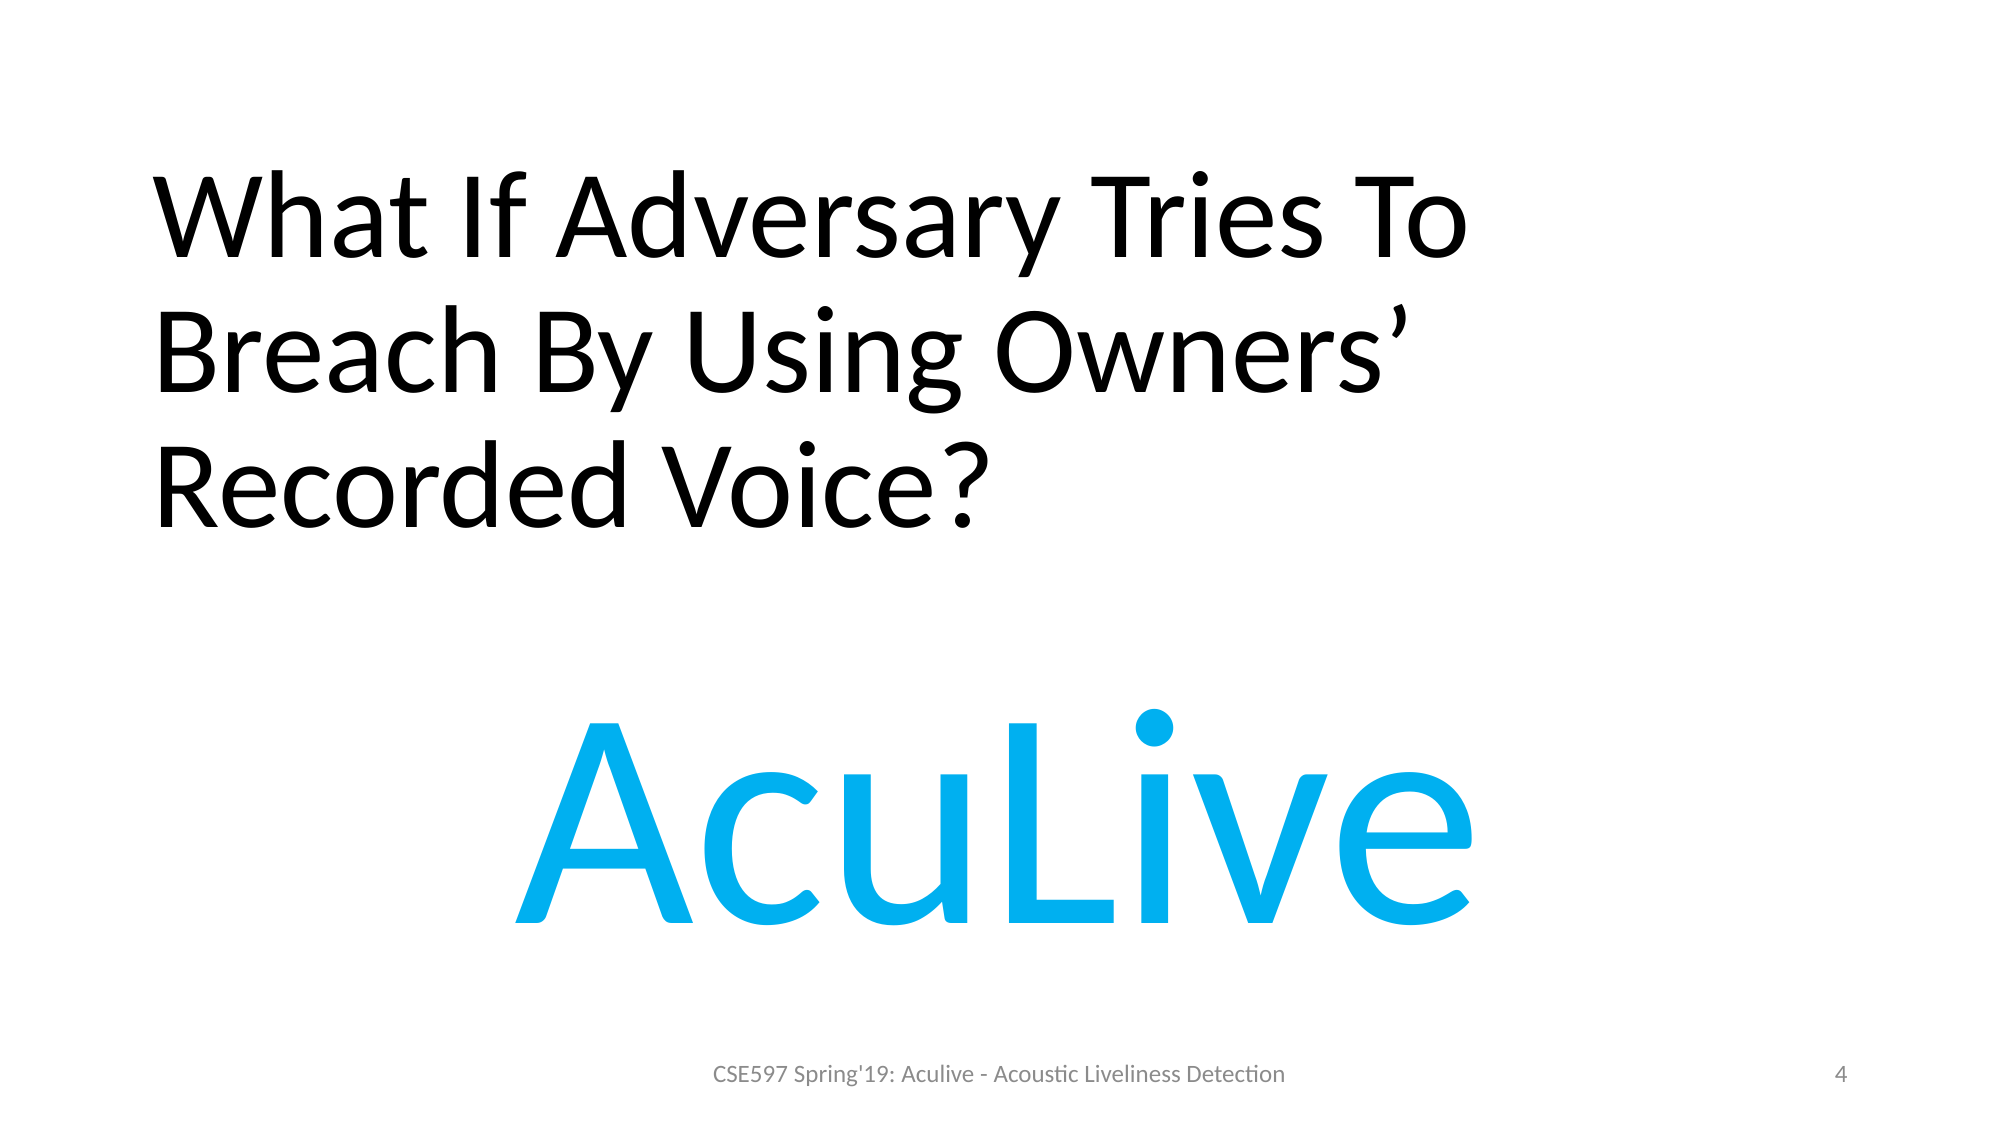

# What If Adversary Tries To Breach By Using Owners’ Recorded Voice?

AcuLive
CSE597 Spring'19: Aculive - Acoustic Liveliness Detection
4